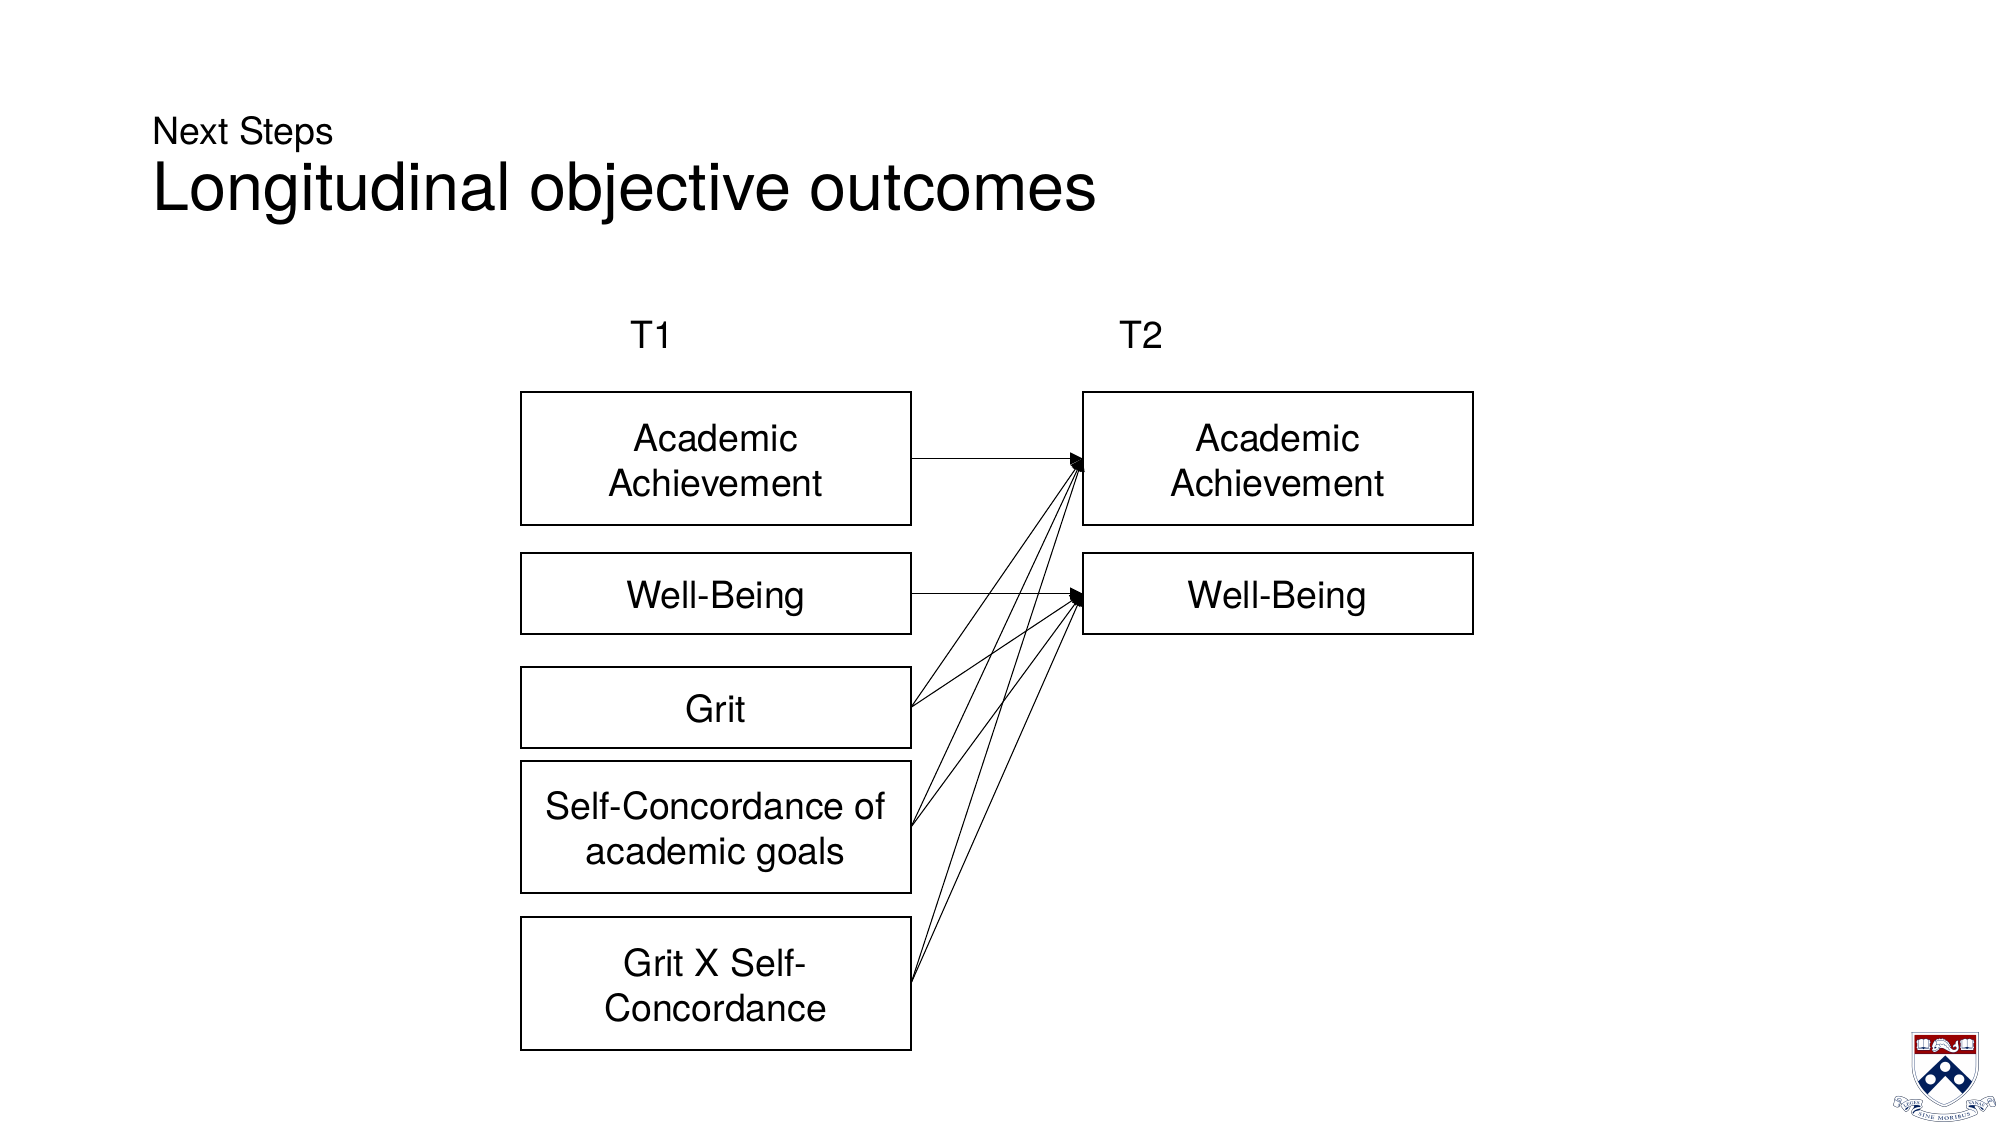

# Next Steps Longitudinal objective outcomes
T1
T2
Academic Achievement
Academic Achievement
Well-Being
Well-Being
Grit
Self-Concordance of academic goals
Grit X Self-Concordance